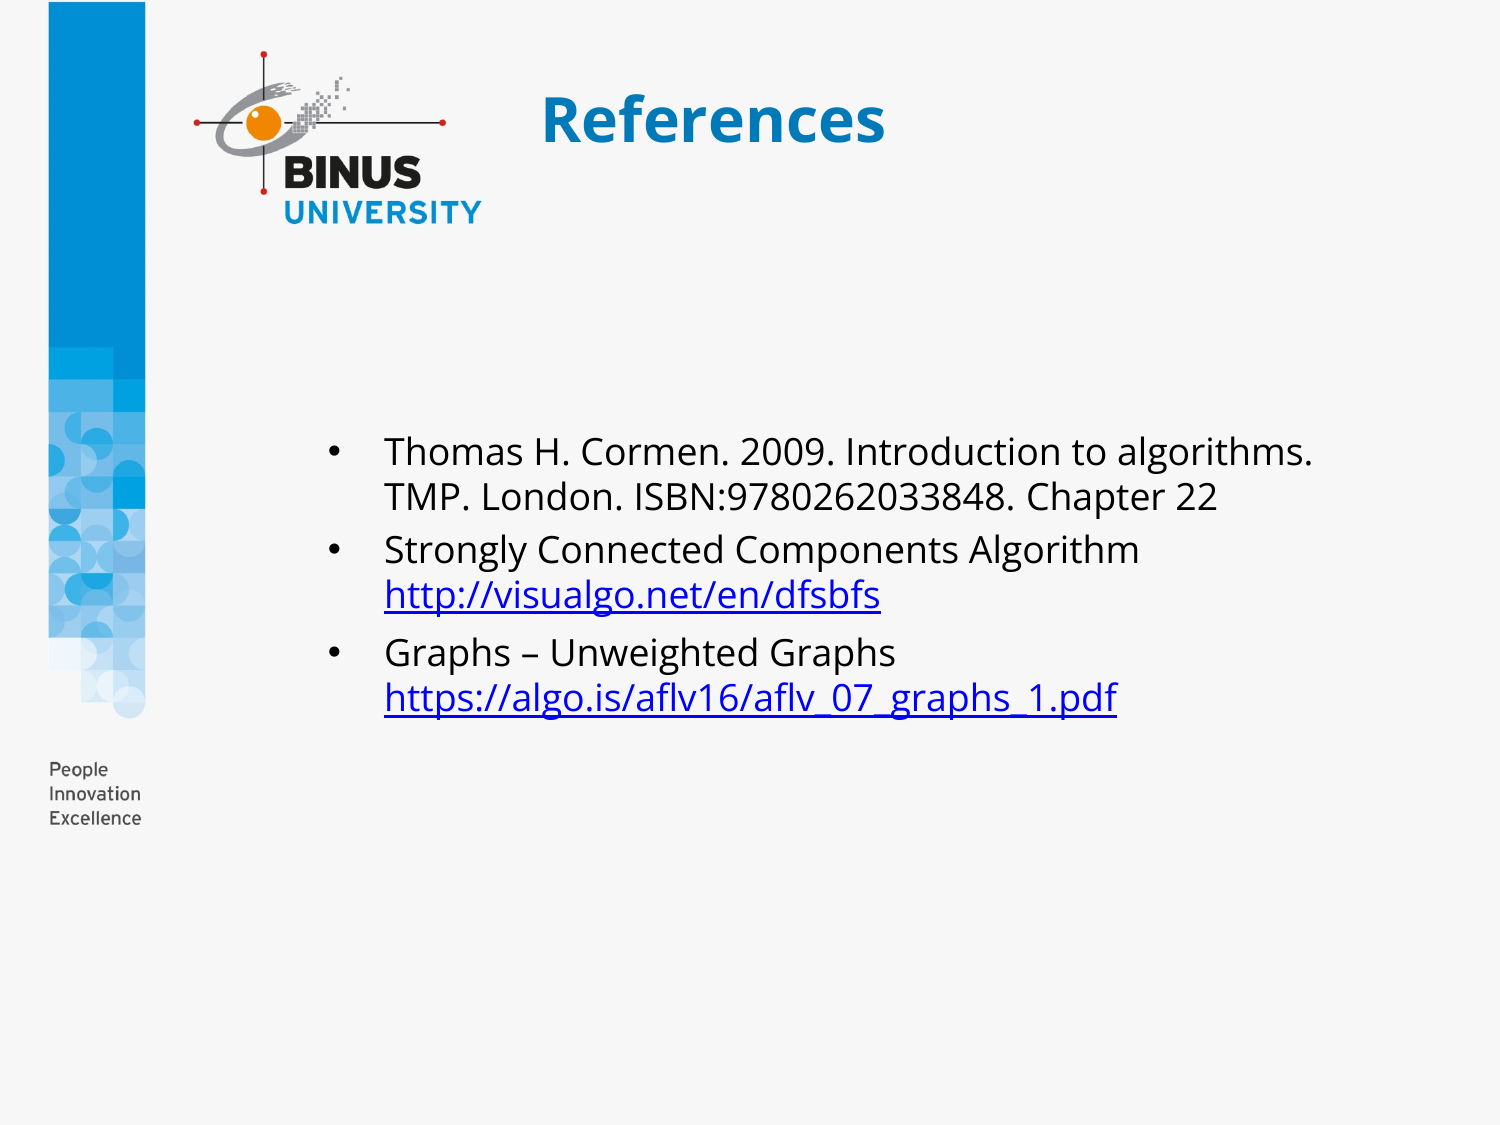

# References
Thomas H. Cormen. 2009. Introduction to algorithms. TMP. London. ISBN:9780262033848. Chapter 22
Strongly Connected Components Algorithm
http://visualgo.net/en/dfsbfs
Graphs – Unweighted Graphs
https://algo.is/aflv16/aflv_07_graphs_1.pdf